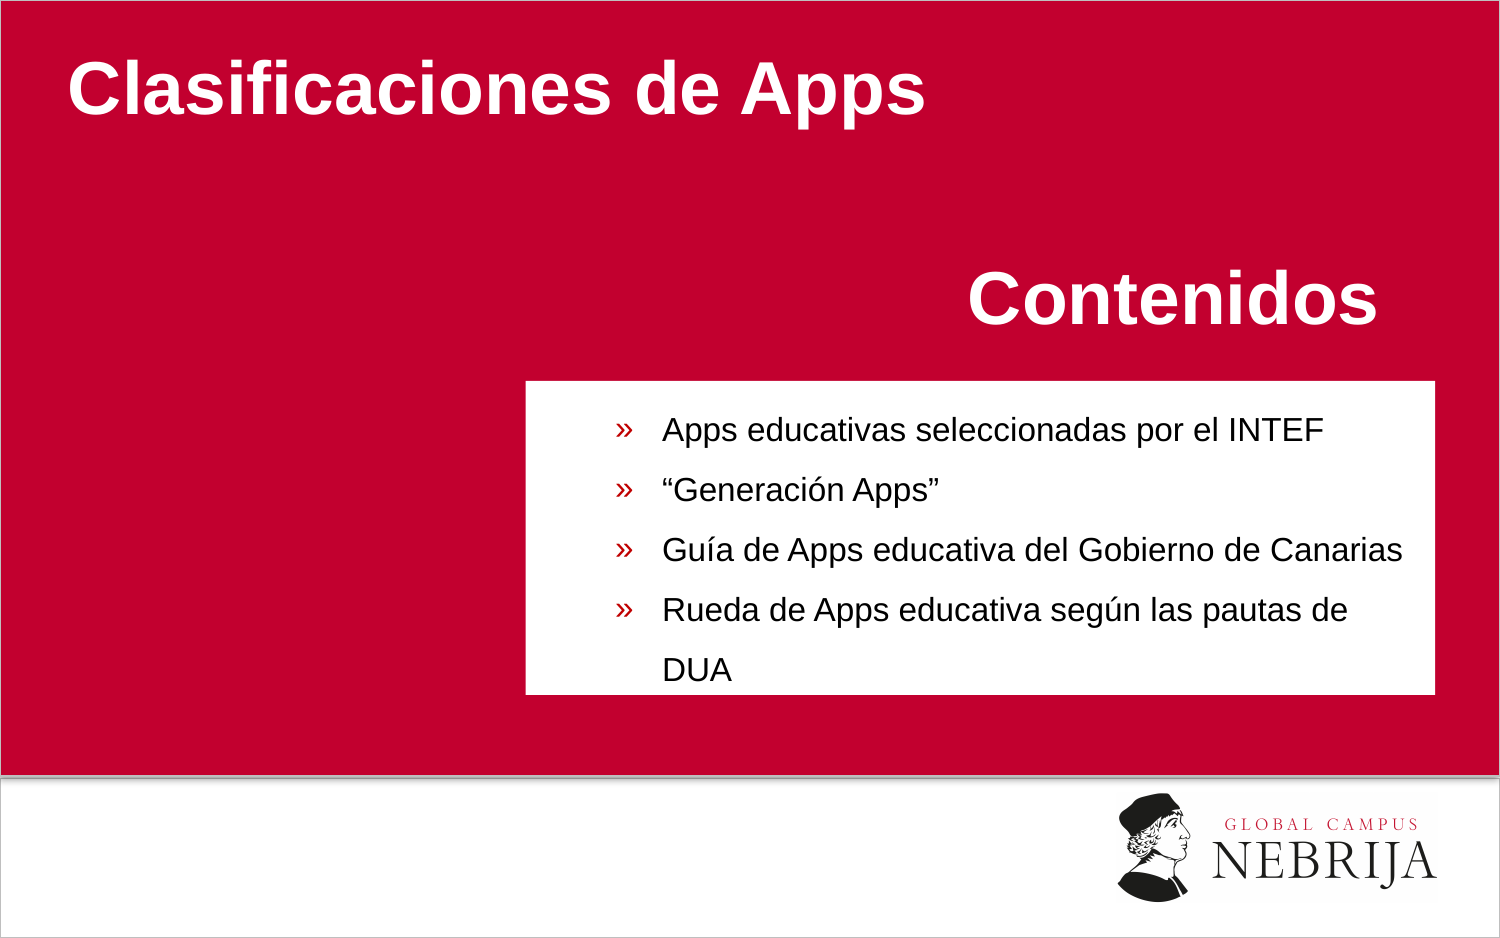

Clasificaciones de Apps

						Contenidos

Apps educativas seleccionadas por el INTEF
“Generación Apps”
Guía de Apps educativa del Gobierno de Canarias
Rueda de Apps educativa según las pautas de DUA